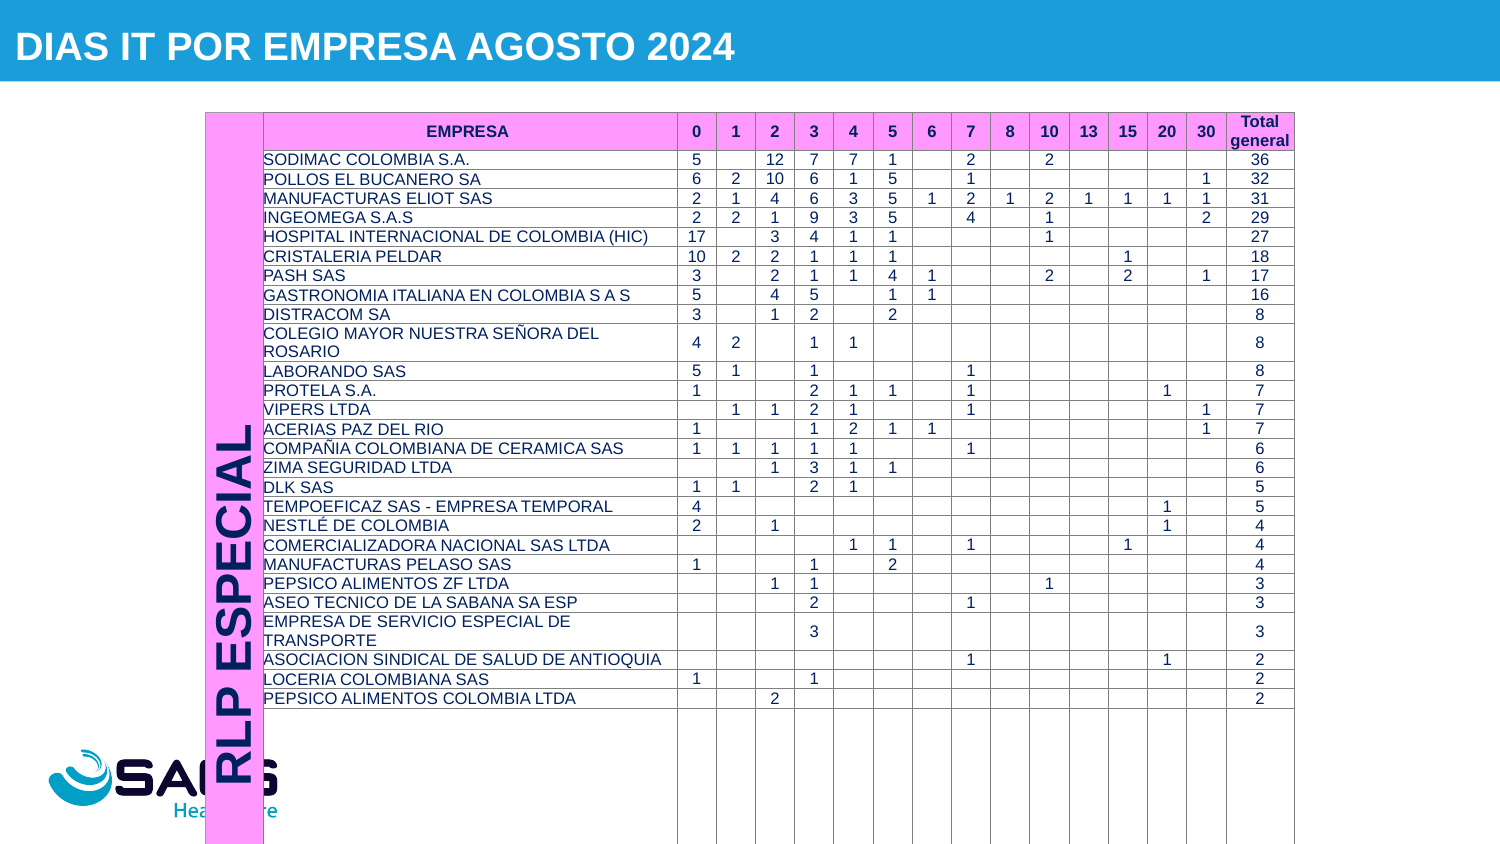

DIAS IT POR EMPRESA AGOSTO 2024
| RLP ESPECIAL | EMPRESA | 0 | 1 | 2 | 3 | 4 | 5 | 6 | 7 | 8 | 10 | 13 | 15 | 20 | 30 | Total general |
| --- | --- | --- | --- | --- | --- | --- | --- | --- | --- | --- | --- | --- | --- | --- | --- | --- |
|  | SODIMAC COLOMBIA S.A. | 5 |  | 12 | 7 | 7 | 1 |  | 2 |  | 2 |  |  |  |  | 36 |
|  | POLLOS EL BUCANERO SA | 6 | 2 | 10 | 6 | 1 | 5 |  | 1 |  |  |  |  |  | 1 | 32 |
|  | MANUFACTURAS ELIOT SAS | 2 | 1 | 4 | 6 | 3 | 5 | 1 | 2 | 1 | 2 | 1 | 1 | 1 | 1 | 31 |
|  | INGEOMEGA S.A.S | 2 | 2 | 1 | 9 | 3 | 5 |  | 4 |  | 1 |  |  |  | 2 | 29 |
|  | HOSPITAL INTERNACIONAL DE COLOMBIA (HIC) | 17 |  | 3 | 4 | 1 | 1 |  |  |  | 1 |  |  |  |  | 27 |
|  | CRISTALERIA PELDAR | 10 | 2 | 2 | 1 | 1 | 1 |  |  |  |  |  | 1 |  |  | 18 |
|  | PASH SAS | 3 |  | 2 | 1 | 1 | 4 | 1 |  |  | 2 |  | 2 |  | 1 | 17 |
|  | GASTRONOMIA ITALIANA EN COLOMBIA S A S | 5 |  | 4 | 5 |  | 1 | 1 |  |  |  |  |  |  |  | 16 |
|  | DISTRACOM SA | 3 |  | 1 | 2 |  | 2 |  |  |  |  |  |  |  |  | 8 |
|  | COLEGIO MAYOR NUESTRA SEÑORA DEL ROSARIO | 4 | 2 |  | 1 | 1 |  |  |  |  |  |  |  |  |  | 8 |
|  | LABORANDO SAS | 5 | 1 |  | 1 |  |  |  | 1 |  |  |  |  |  |  | 8 |
|  | PROTELA S.A. | 1 |  |  | 2 | 1 | 1 |  | 1 |  |  |  |  | 1 |  | 7 |
|  | VIPERS LTDA |  | 1 | 1 | 2 | 1 |  |  | 1 |  |  |  |  |  | 1 | 7 |
|  | ACERIAS PAZ DEL RIO | 1 |  |  | 1 | 2 | 1 | 1 |  |  |  |  |  |  | 1 | 7 |
|  | COMPAÑIA COLOMBIANA DE CERAMICA SAS | 1 | 1 | 1 | 1 | 1 |  |  | 1 |  |  |  |  |  |  | 6 |
|  | ZIMA SEGURIDAD LTDA |  |  | 1 | 3 | 1 | 1 |  |  |  |  |  |  |  |  | 6 |
|  | DLK SAS | 1 | 1 |  | 2 | 1 |  |  |  |  |  |  |  |  |  | 5 |
|  | TEMPOEFICAZ SAS - EMPRESA TEMPORAL | 4 |  |  |  |  |  |  |  |  |  |  |  | 1 |  | 5 |
|  | NESTLÉ DE COLOMBIA | 2 |  | 1 |  |  |  |  |  |  |  |  |  | 1 |  | 4 |
|  | COMERCIALIZADORA NACIONAL SAS LTDA |  |  |  |  | 1 | 1 |  | 1 |  |  |  | 1 |  |  | 4 |
|  | MANUFACTURAS PELASO SAS | 1 |  |  | 1 |  | 2 |  |  |  |  |  |  |  |  | 4 |
|  | PEPSICO ALIMENTOS ZF LTDA |  |  | 1 | 1 |  |  |  |  |  | 1 |  |  |  |  | 3 |
|  | ASEO TECNICO DE LA SABANA SA ESP |  |  |  | 2 |  |  |  | 1 |  |  |  |  |  |  | 3 |
|  | EMPRESA DE SERVICIO ESPECIAL DE TRANSPORTE |  |  |  | 3 |  |  |  |  |  |  |  |  |  |  | 3 |
|  | ASOCIACION SINDICAL DE SALUD DE ANTIOQUIA |  |  |  |  |  |  |  | 1 |  |  |  |  | 1 |  | 2 |
|  | LOCERIA COLOMBIANA SAS | 1 |  |  | 1 |  |  |  |  |  |  |  |  |  |  | 2 |
|  | PEPSICO ALIMENTOS COLOMBIA LTDA |  |  | 2 |  |  |  |  |  |  |  |  |  |  |  | 2 |
|  | ELECTRO PORCELANA GAMMA SAS |  |  |  | 1 |  |  |  |  |  |  |  |  |  | 1 | 2 |